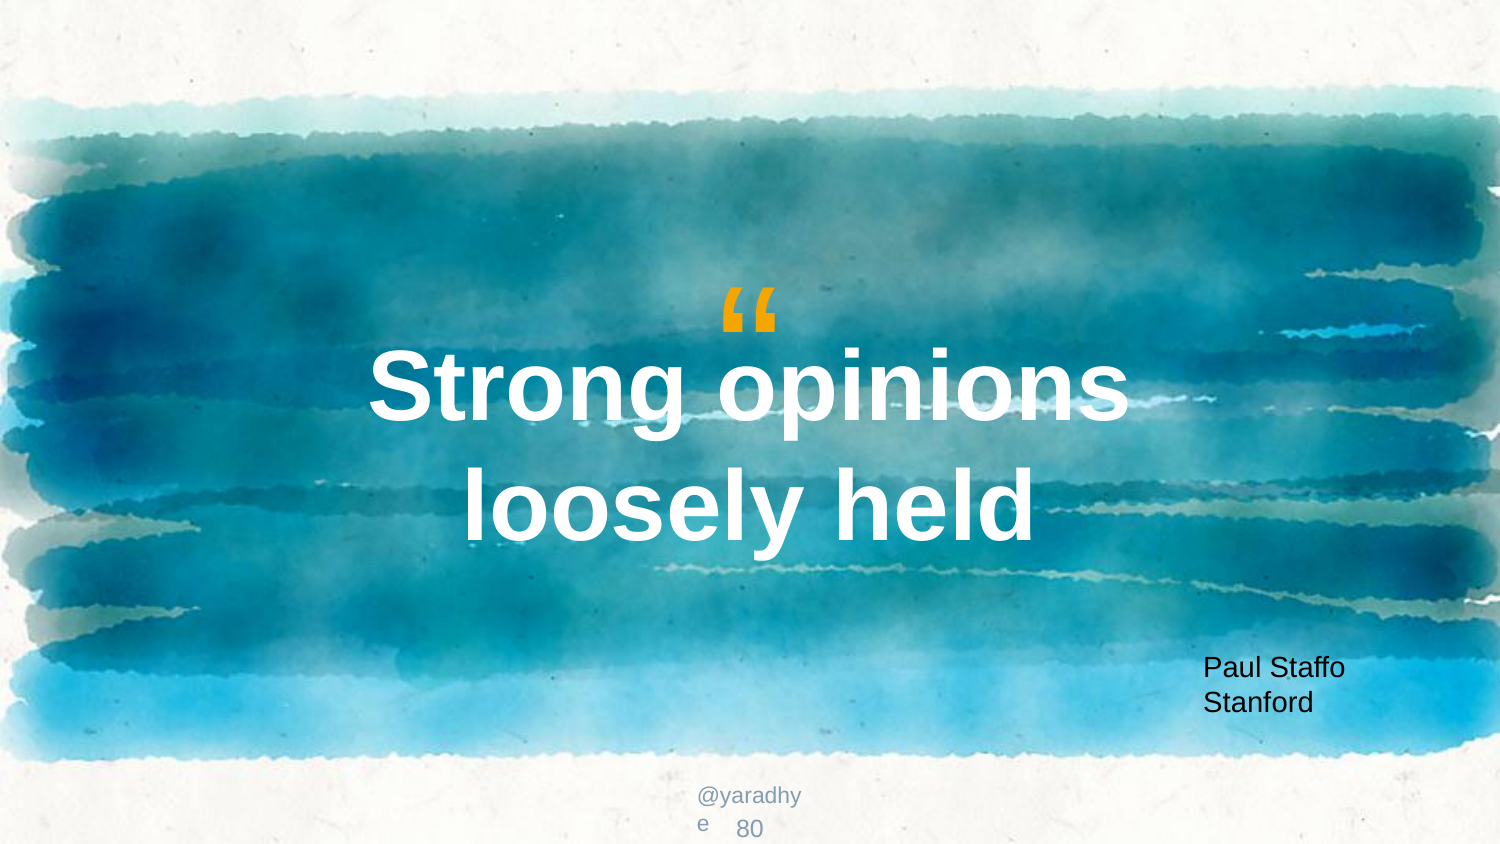

Strong opinions loosely held
Paul Staffo
Stanford
80